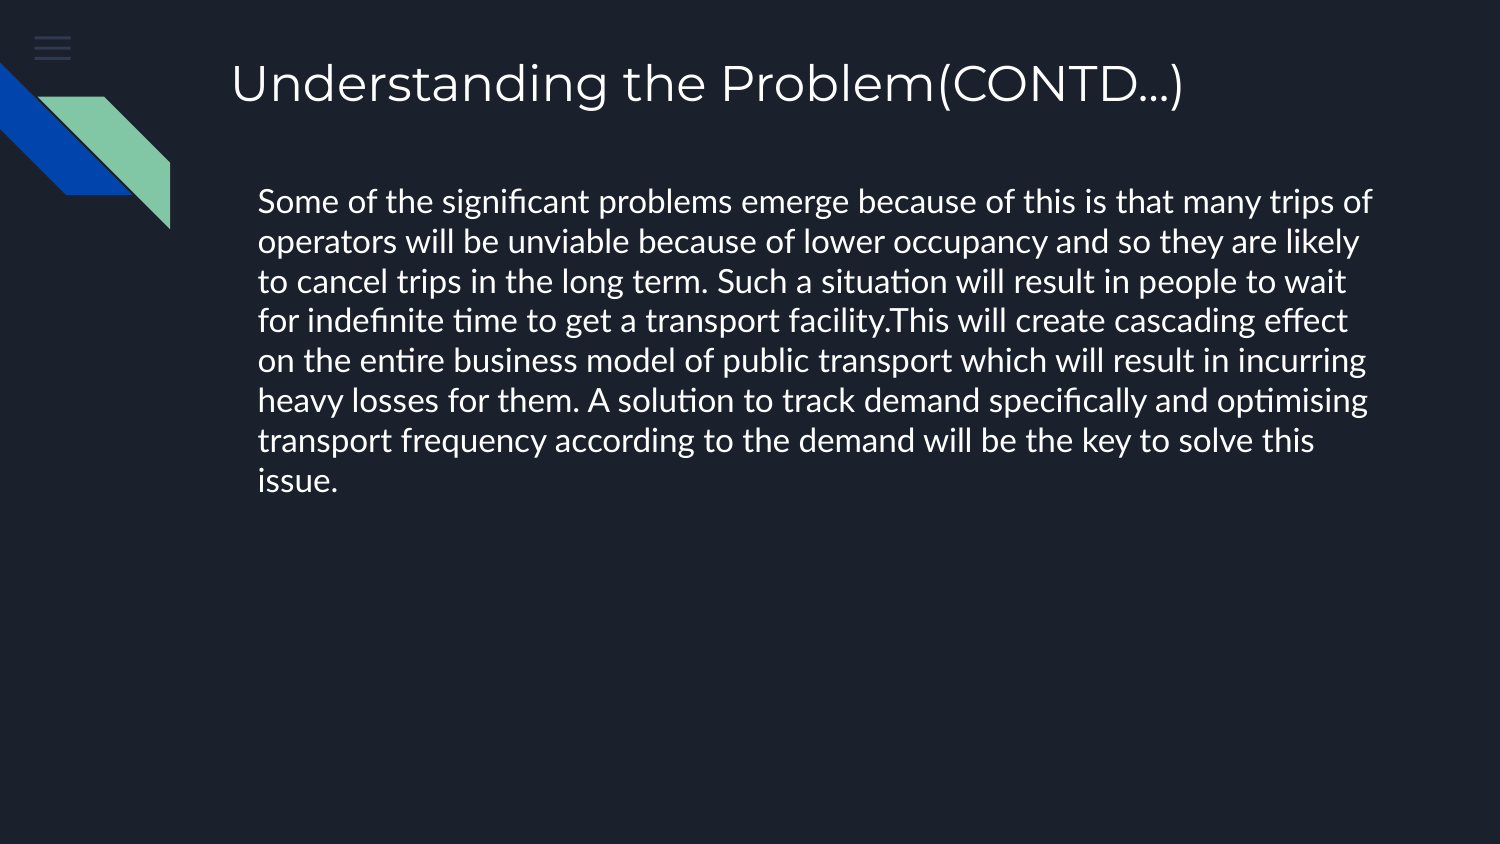

# Understanding the Problem(CONTD...)
Some of the significant problems emerge because of this is that many trips of operators will be unviable because of lower occupancy and so they are likely to cancel trips in the long term. Such a situation will result in people to wait for indefinite time to get a transport facility.This will create cascading effect on the entire business model of public transport which will result in incurring heavy losses for them. A solution to track demand specifically and optimising transport frequency according to the demand will be the key to solve this issue.